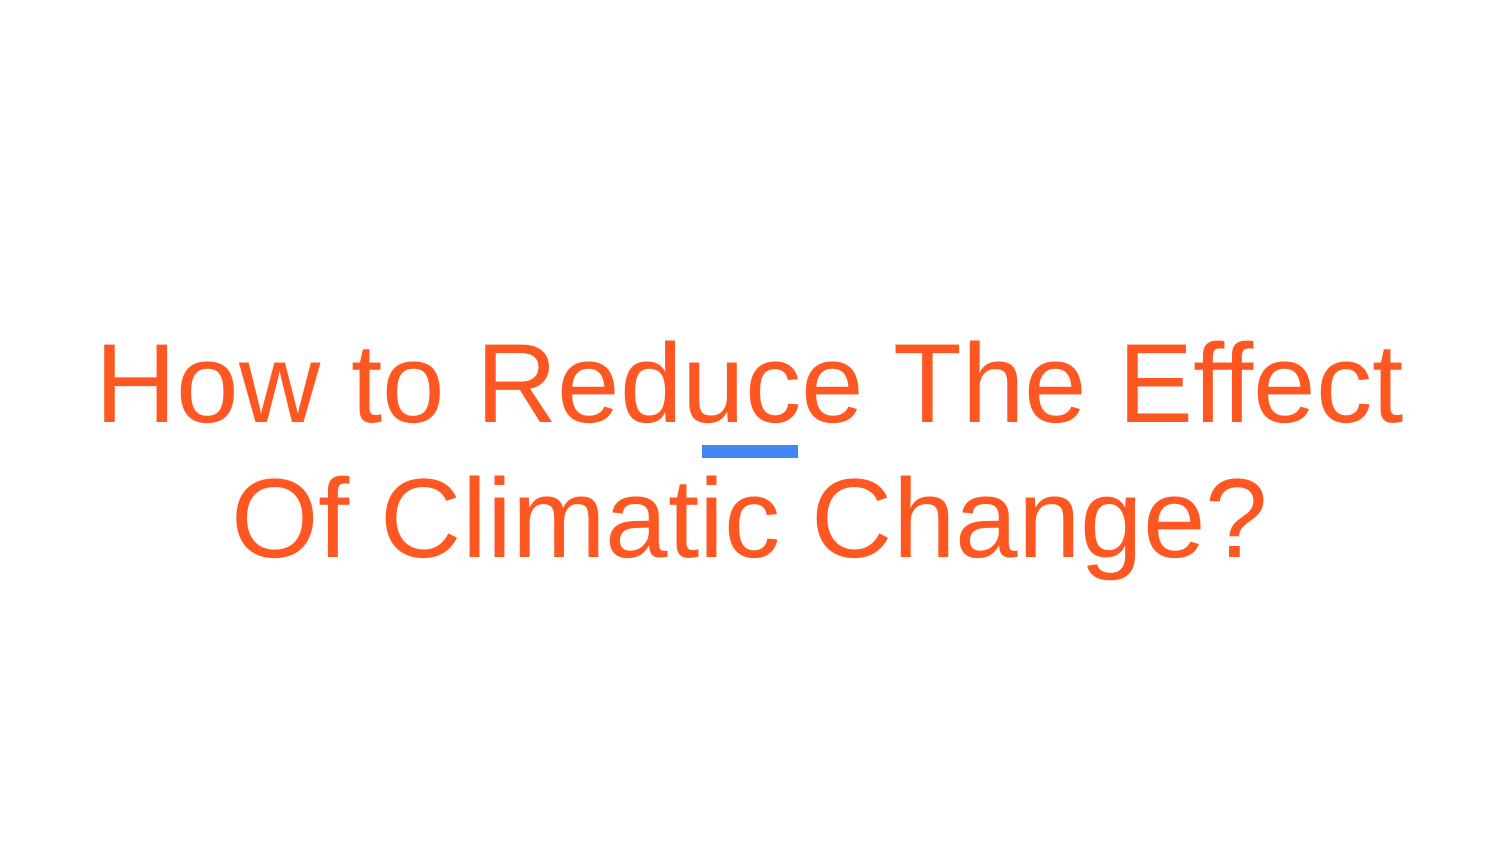

# How to Reduce The Effect Of Climatic Change?